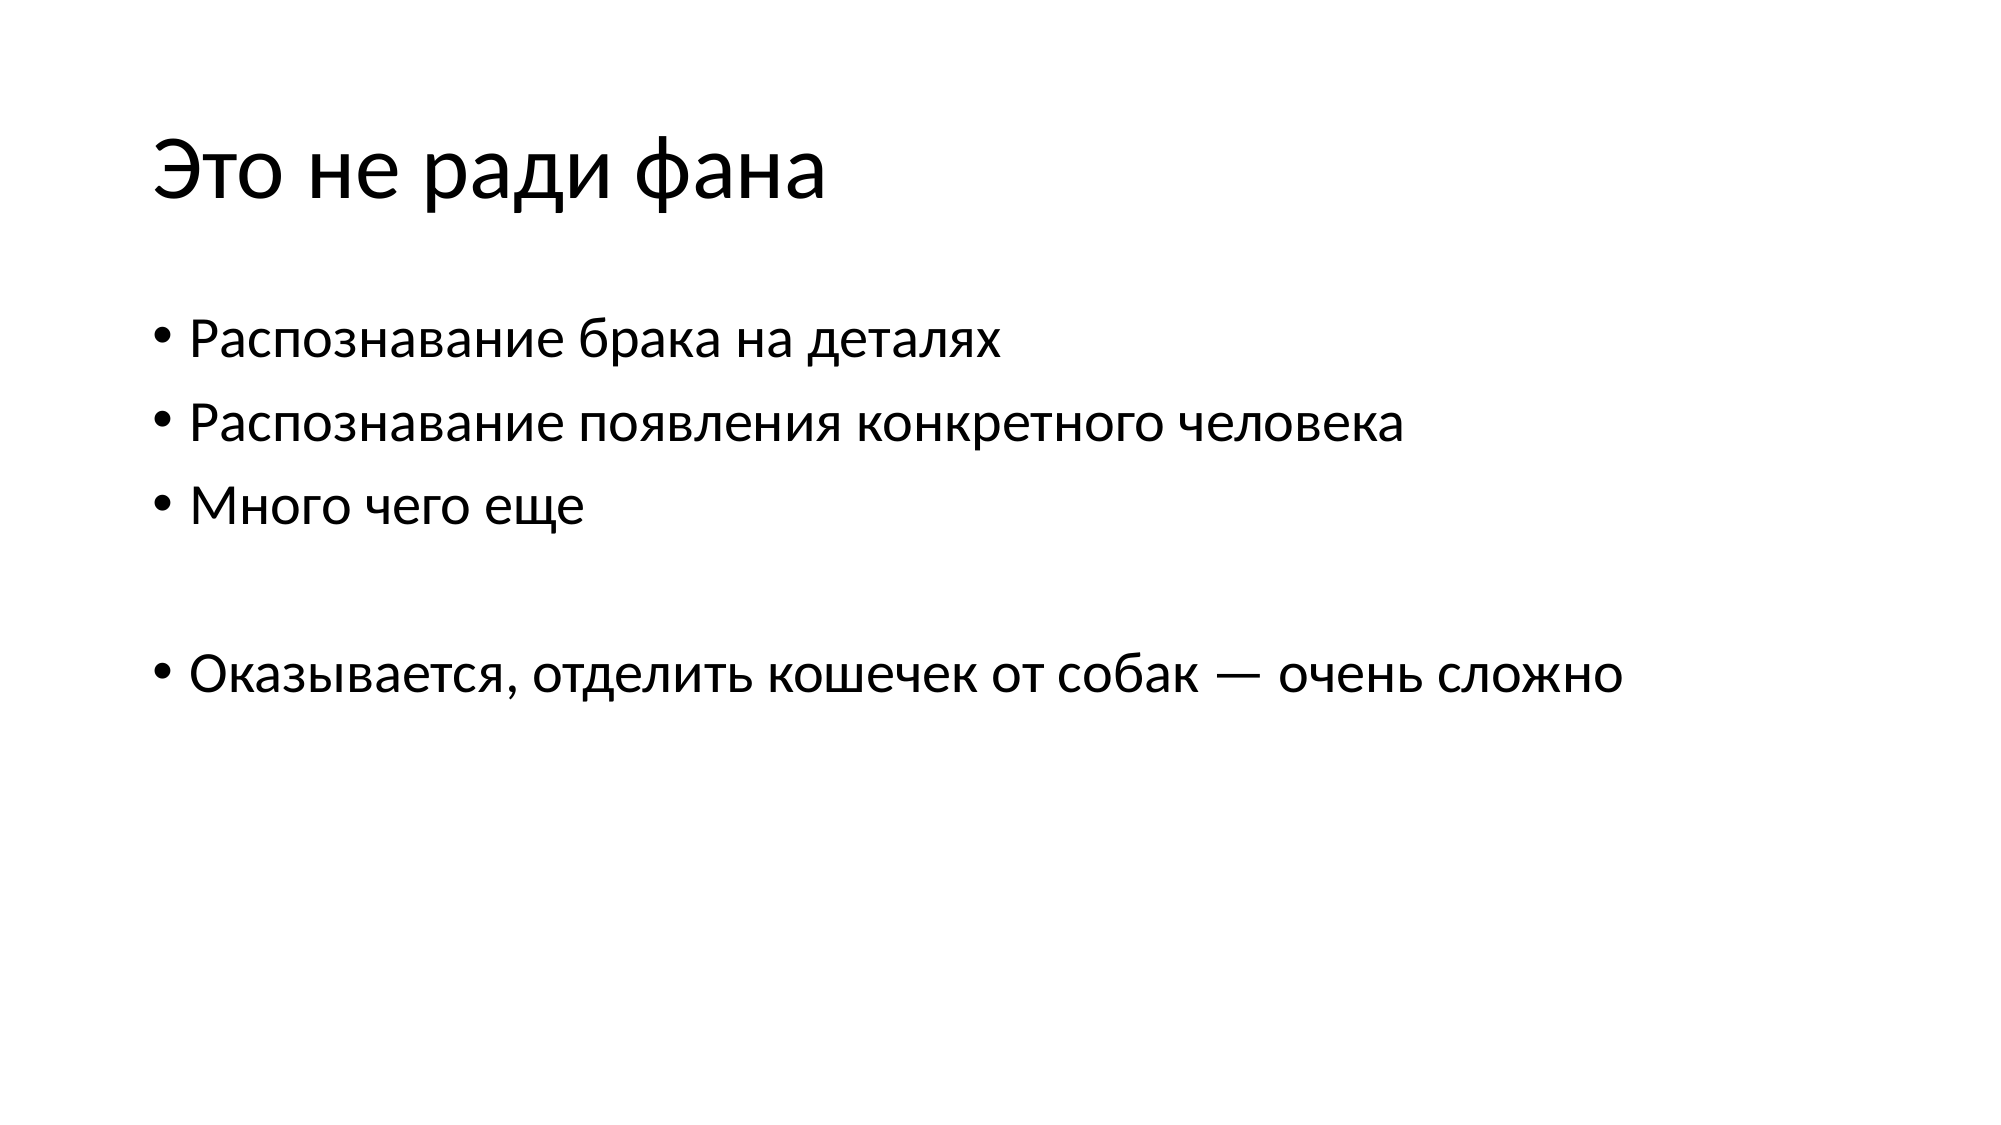

# Это не ради фана
Распознавание брака на деталях
Распознавание появления конкретного человека
Много чего еще

Оказывается, отделить кошечек от собак — очень сложно